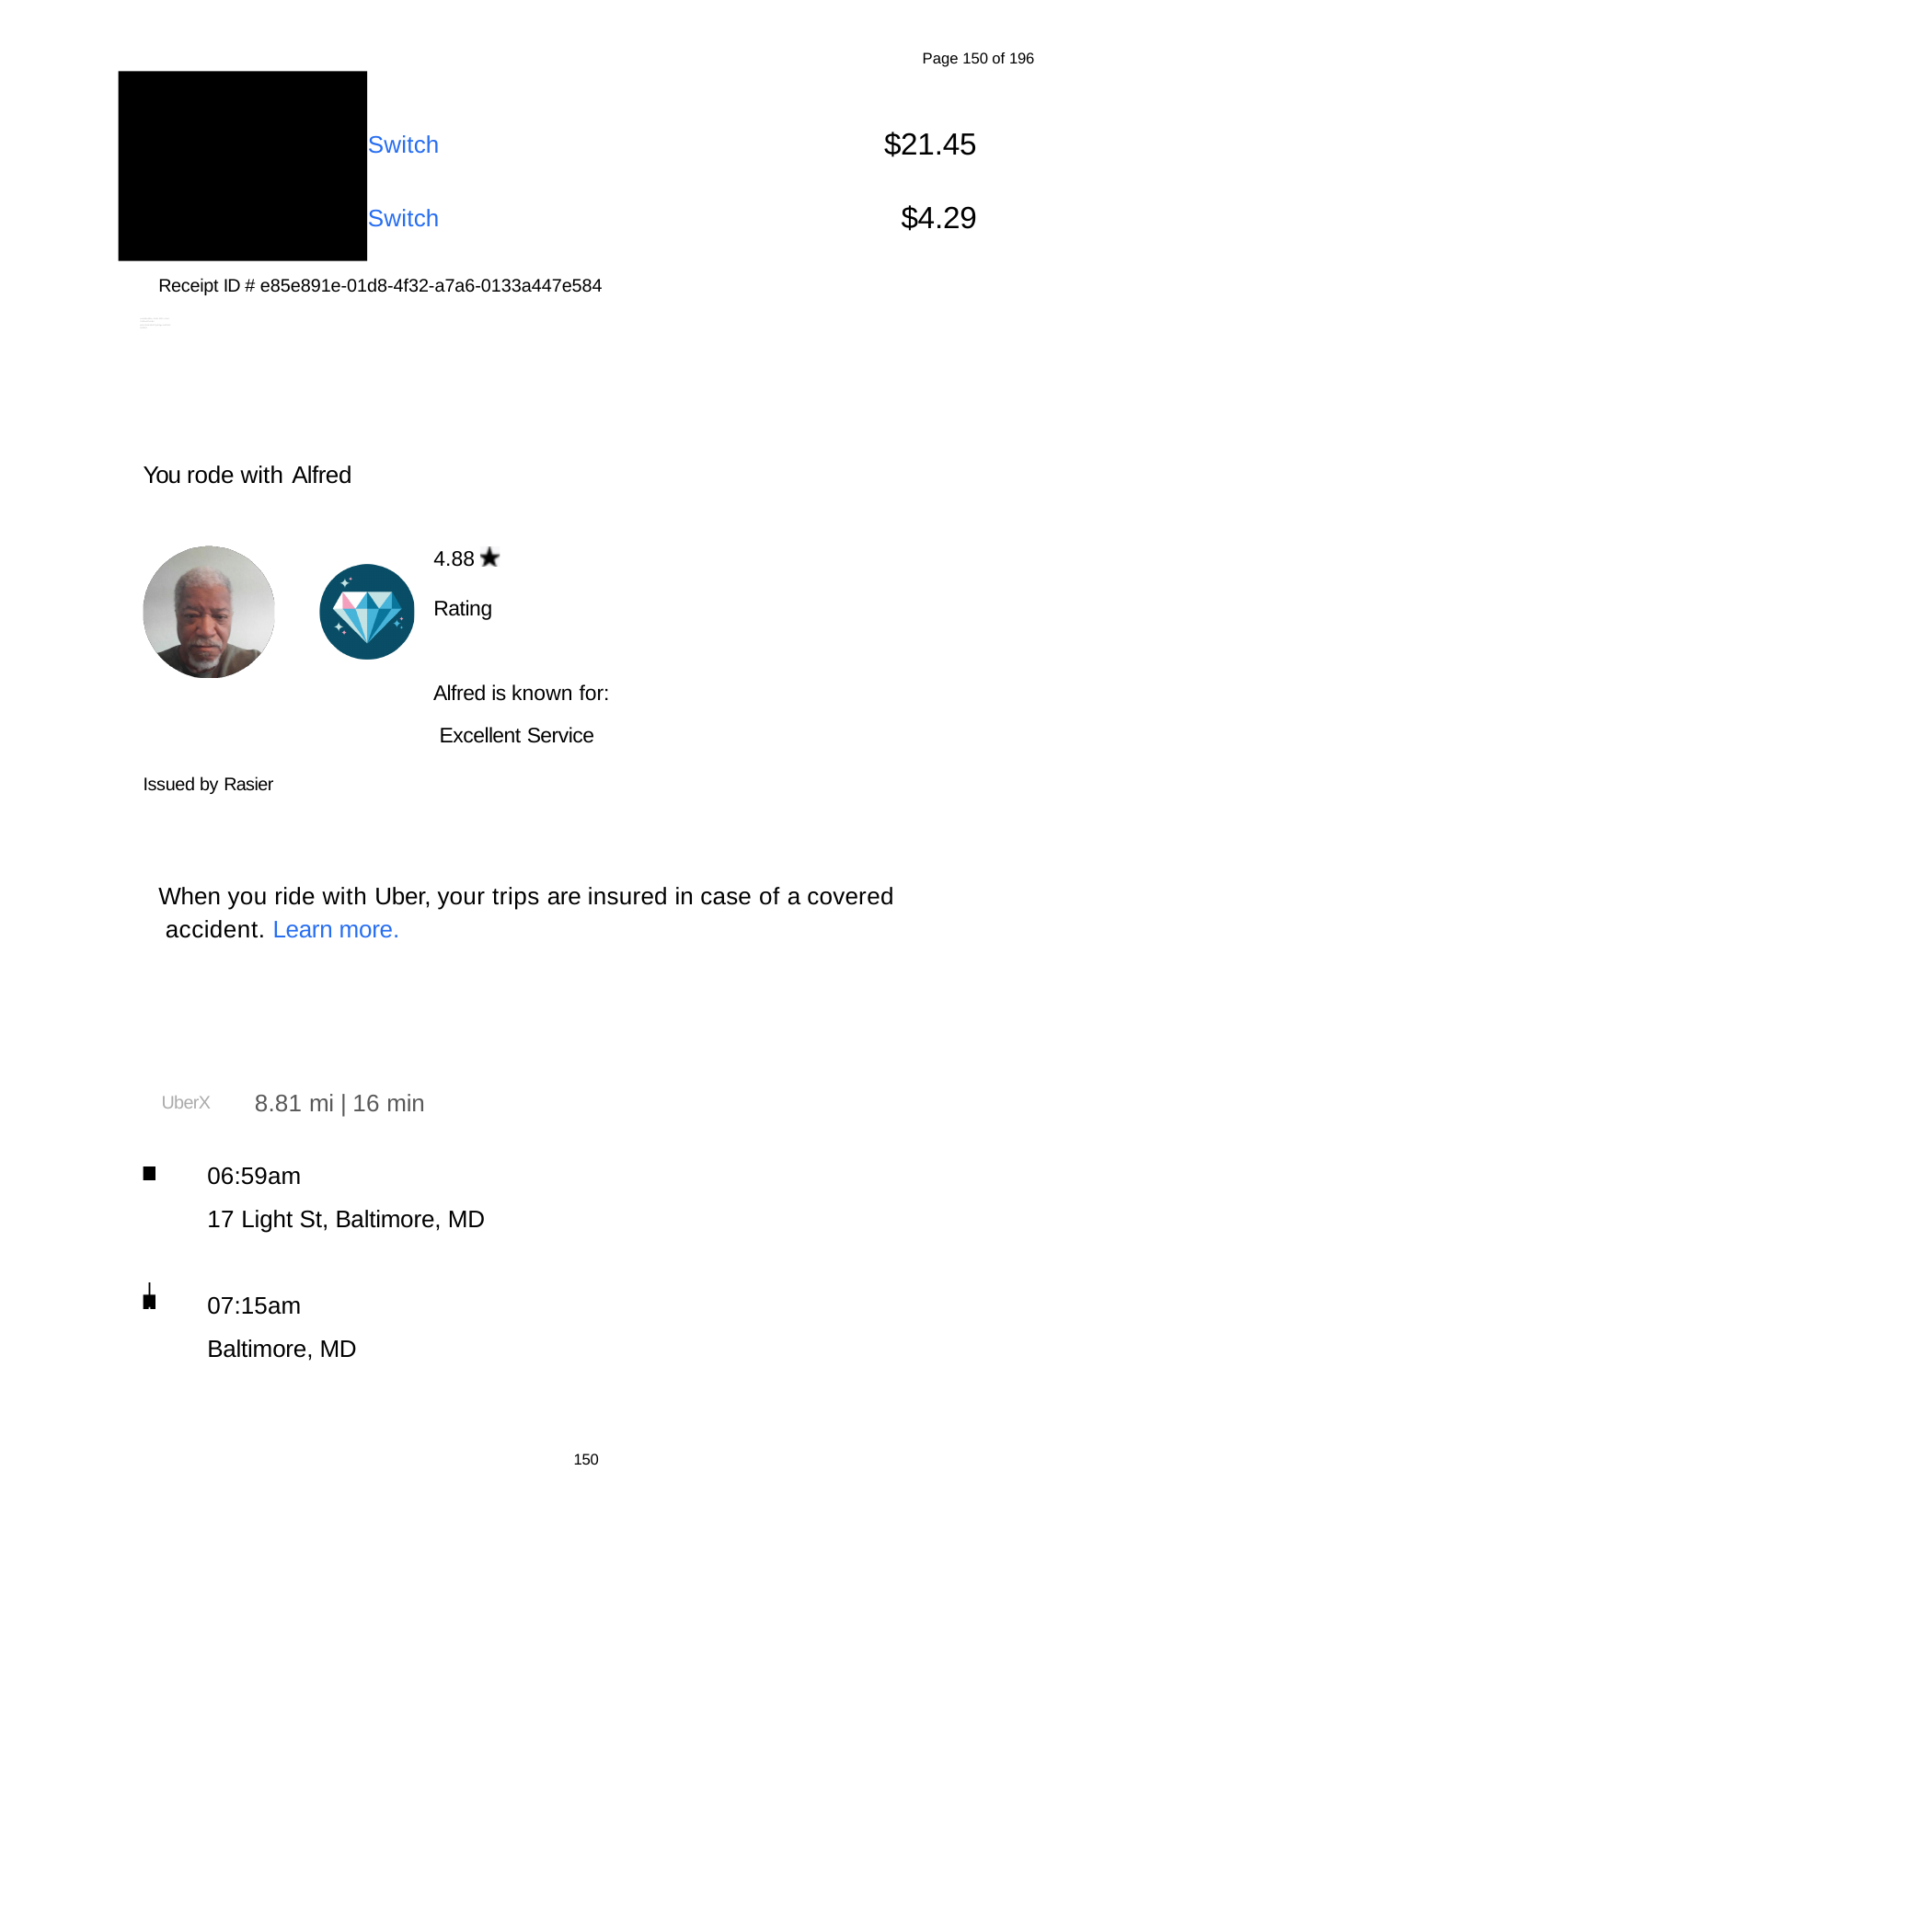

Page 150 of 196

$21.45
Switch
$4.29
Switch
Receipt ID # e85e891e-01d8-4f32-a7a6-0133a447e584

xide85e891e-01d8-4f32-a7a6-0133a447e584  pGvlI2ANUbXFfyEOgxta1RMV082993
You rode with Alfred

4.88	Rating

Alfred is known for:  Excellent Service

Issued by Rasier
When you ride with Uber, your trips are insured in case of a covered  accident. Learn more.
8.81 mi | 16 min
UberX
06:59am
17 Light St, Baltimore, MD

07:15am
Baltimore, MD

150